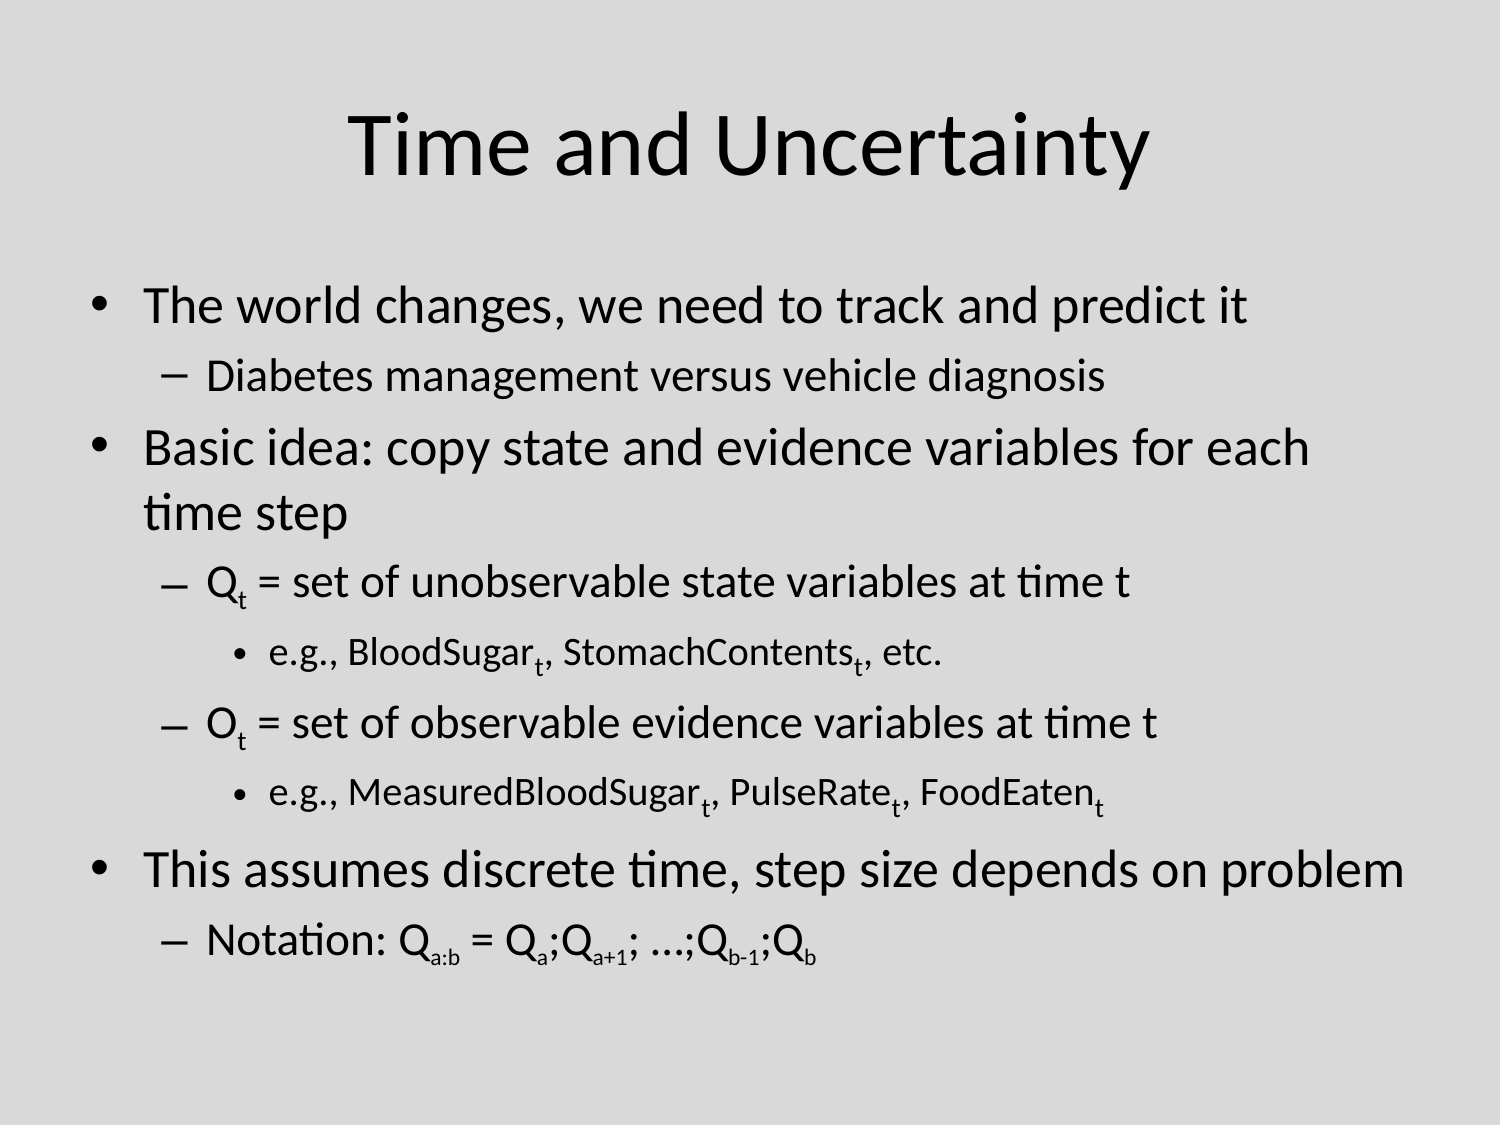

# Time and Uncertainty
The world changes, we need to track and predict it
Diabetes management versus vehicle diagnosis
Basic idea: copy state and evidence variables for each time step
Qt = set of unobservable state variables at time t
e.g., BloodSugart, StomachContentst, etc.
Ot = set of observable evidence variables at time t
e.g., MeasuredBloodSugart, PulseRatet, FoodEatent
This assumes discrete time, step size depends on problem
Notation: Qa:b = Qa;Qa+1; …;Qb-1;Qb